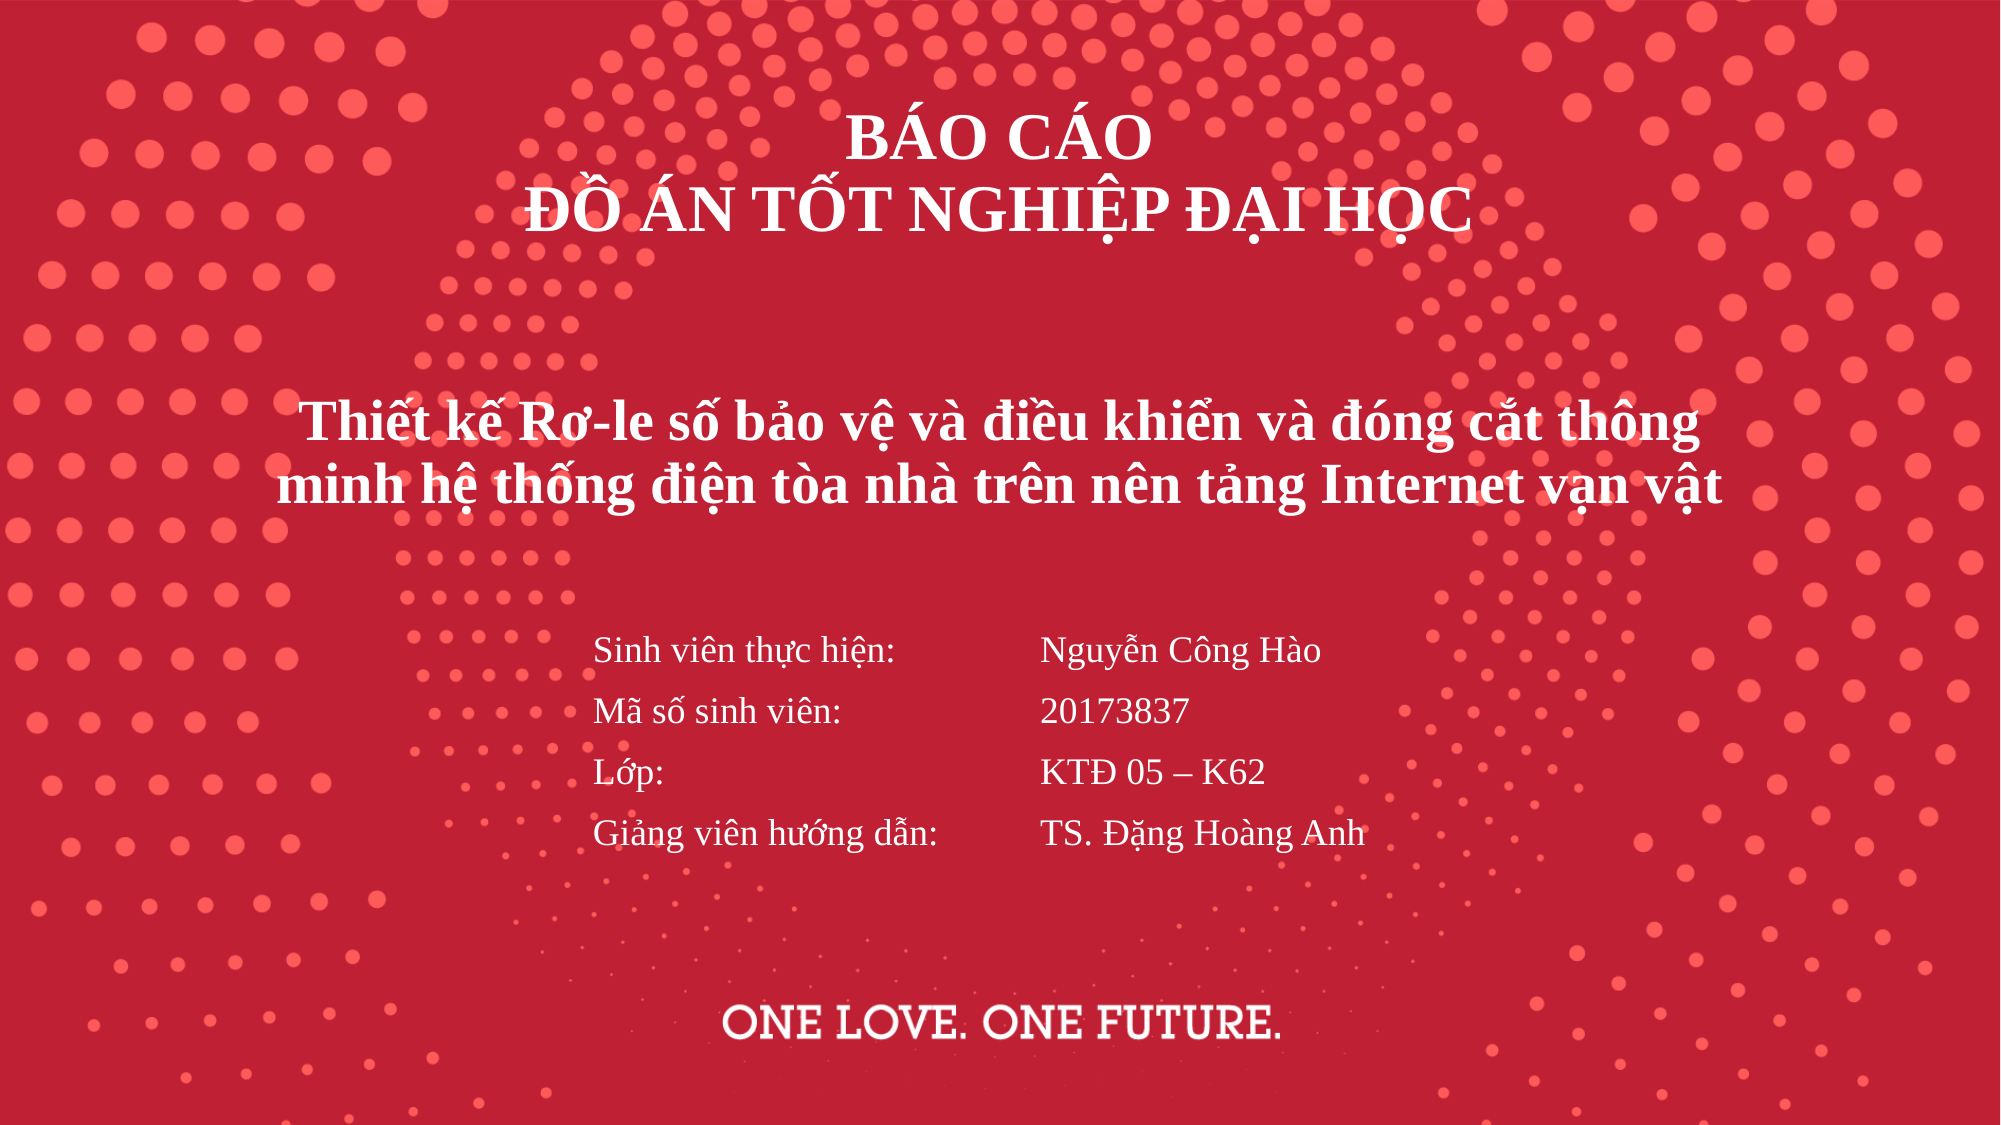

# BÁO CÁO ĐỒ ÁN TỐT NGHIỆP ĐẠI HỌC Thiết kế Rơ-le số bảo vệ và điều khiển và đóng cắt thông minh hệ thống điện tòa nhà trên nên tảng Internet vạn vật
| Sinh viên thực hiện: | Nguyễn Công Hào |
| --- | --- |
| Mã số sinh viên: | 20173837 |
| Lớp: | KTĐ 05 – K62 |
| Giảng viên hướng dẫn: | TS. Đặng Hoàng Anh |